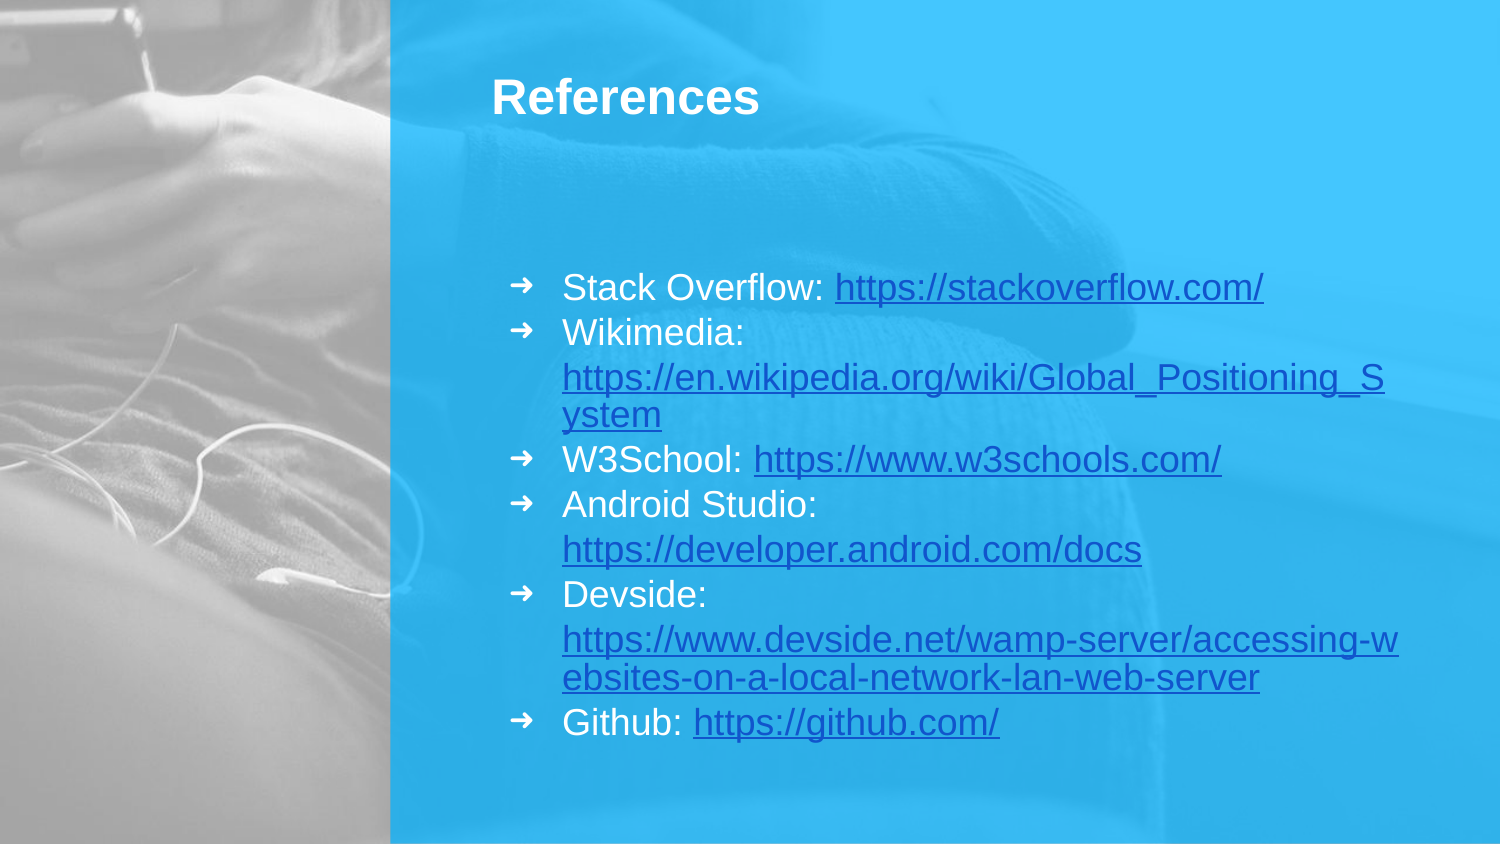

# References
Stack Overflow: https://stackoverflow.com/
Wikimedia: https://en.wikipedia.org/wiki/Global_Positioning_System
W3School: https://www.w3schools.com/
Android Studio: https://developer.android.com/docs
Devside: https://www.devside.net/wamp-server/accessing-websites-on-a-local-network-lan-web-server
Github: https://github.com/